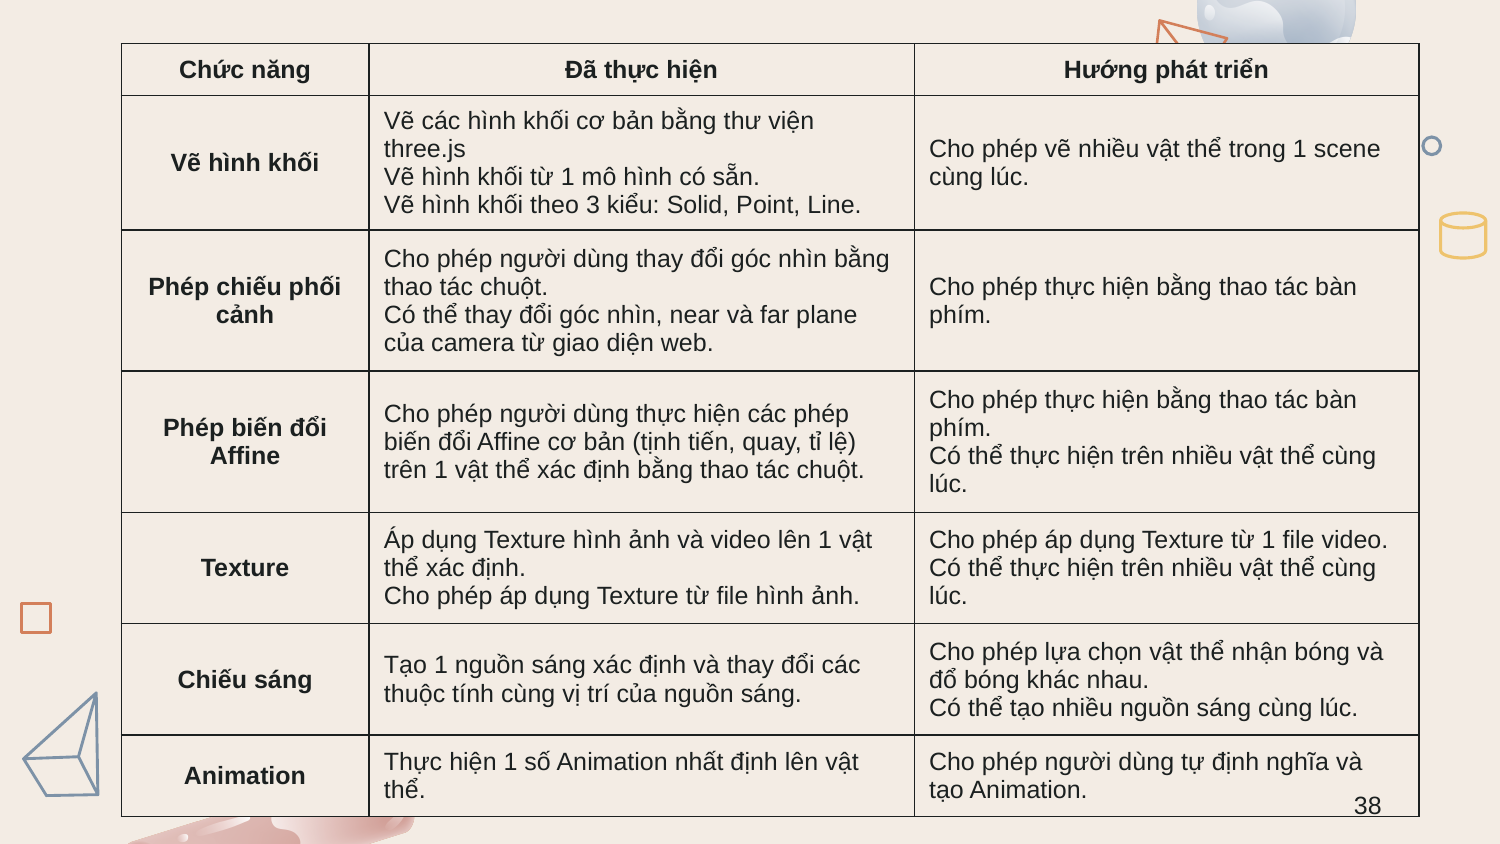

| Chức năng | Đã thực hiện | Hướng phát triển |
| --- | --- | --- |
| Vẽ hình khối | Vẽ các hình khối cơ bản bằng thư viện three.js Vẽ hình khối từ 1 mô hình có sẵn. Vẽ hình khối theo 3 kiểu: Solid, Point, Line. | Cho phép vẽ nhiều vật thể trong 1 scene cùng lúc. |
| Phép chiếu phối cảnh | Cho phép người dùng thay đổi góc nhìn bằng thao tác chuột. Có thể thay đổi góc nhìn, near và far plane của camera từ giao diện web. | Cho phép thực hiện bằng thao tác bàn phím. |
| Phép biến đổi Affine | Cho phép người dùng thực hiện các phép biến đổi Affine cơ bản (tịnh tiến, quay, tỉ lệ) trên 1 vật thể xác định bằng thao tác chuột. | Cho phép thực hiện bằng thao tác bàn phím. Có thể thực hiện trên nhiều vật thể cùng lúc. |
| Texture | Áp dụng Texture hình ảnh và video lên 1 vật thể xác định. Cho phép áp dụng Texture từ file hình ảnh. | Cho phép áp dụng Texture từ 1 file video. Có thể thực hiện trên nhiều vật thể cùng lúc. |
| Chiếu sáng | Tạo 1 nguồn sáng xác định và thay đổi các thuộc tính cùng vị trí của nguồn sáng. | Cho phép lựa chọn vật thể nhận bóng và đổ bóng khác nhau. Có thể tạo nhiều nguồn sáng cùng lúc. |
| Animation | Thực hiện 1 số Animation nhất định lên vật thể. | Cho phép người dùng tự định nghĩa và tạo Animation. |
38